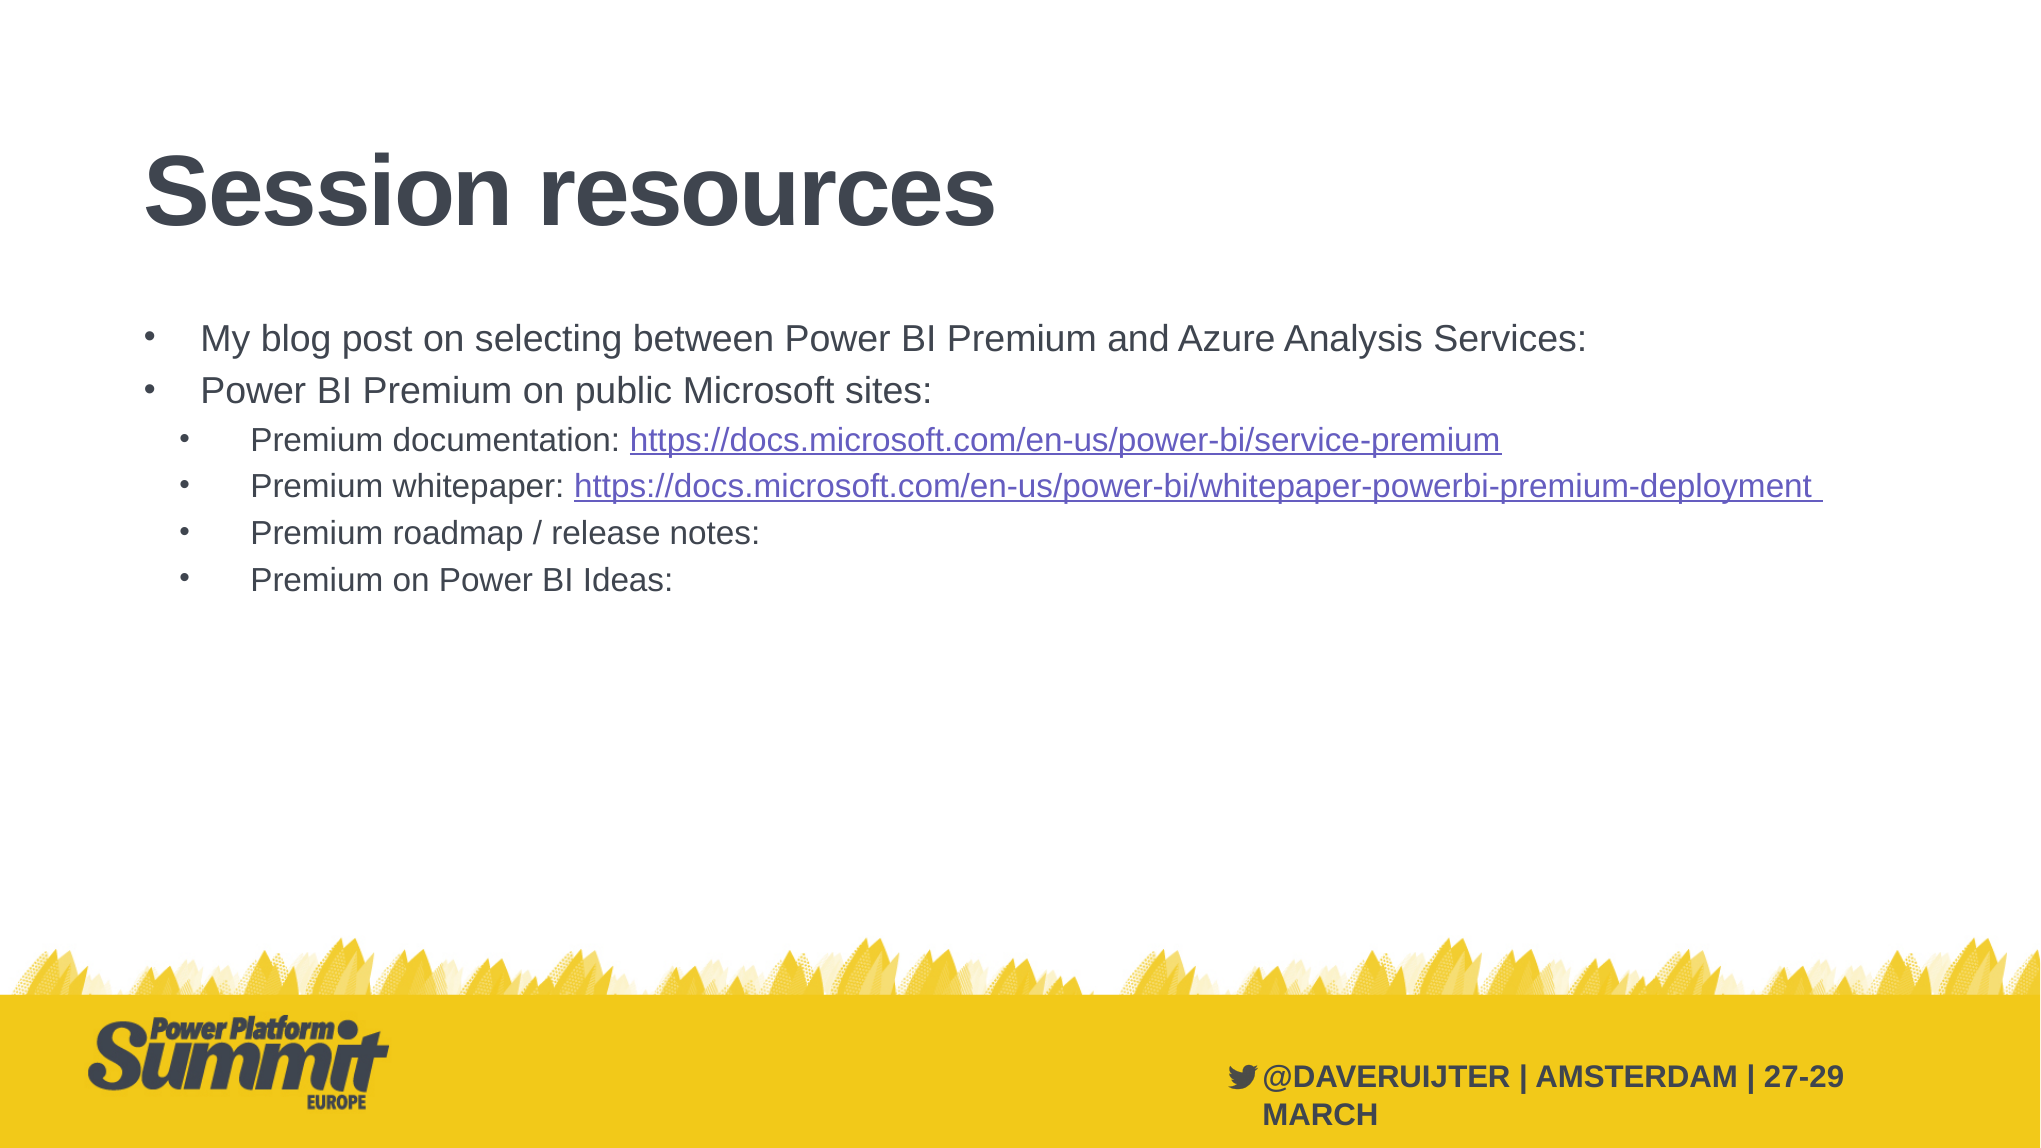

# Session resources
My blog post on selecting between Power BI Premium and Azure Analysis Services:
Power BI Premium on public Microsoft sites:
Premium documentation: https://docs.microsoft.com/en-us/power-bi/service-premium
Premium whitepaper: https://docs.microsoft.com/en-us/power-bi/whitepaper-powerbi-premium-deployment
Premium roadmap / release notes:
Premium on Power BI Ideas: